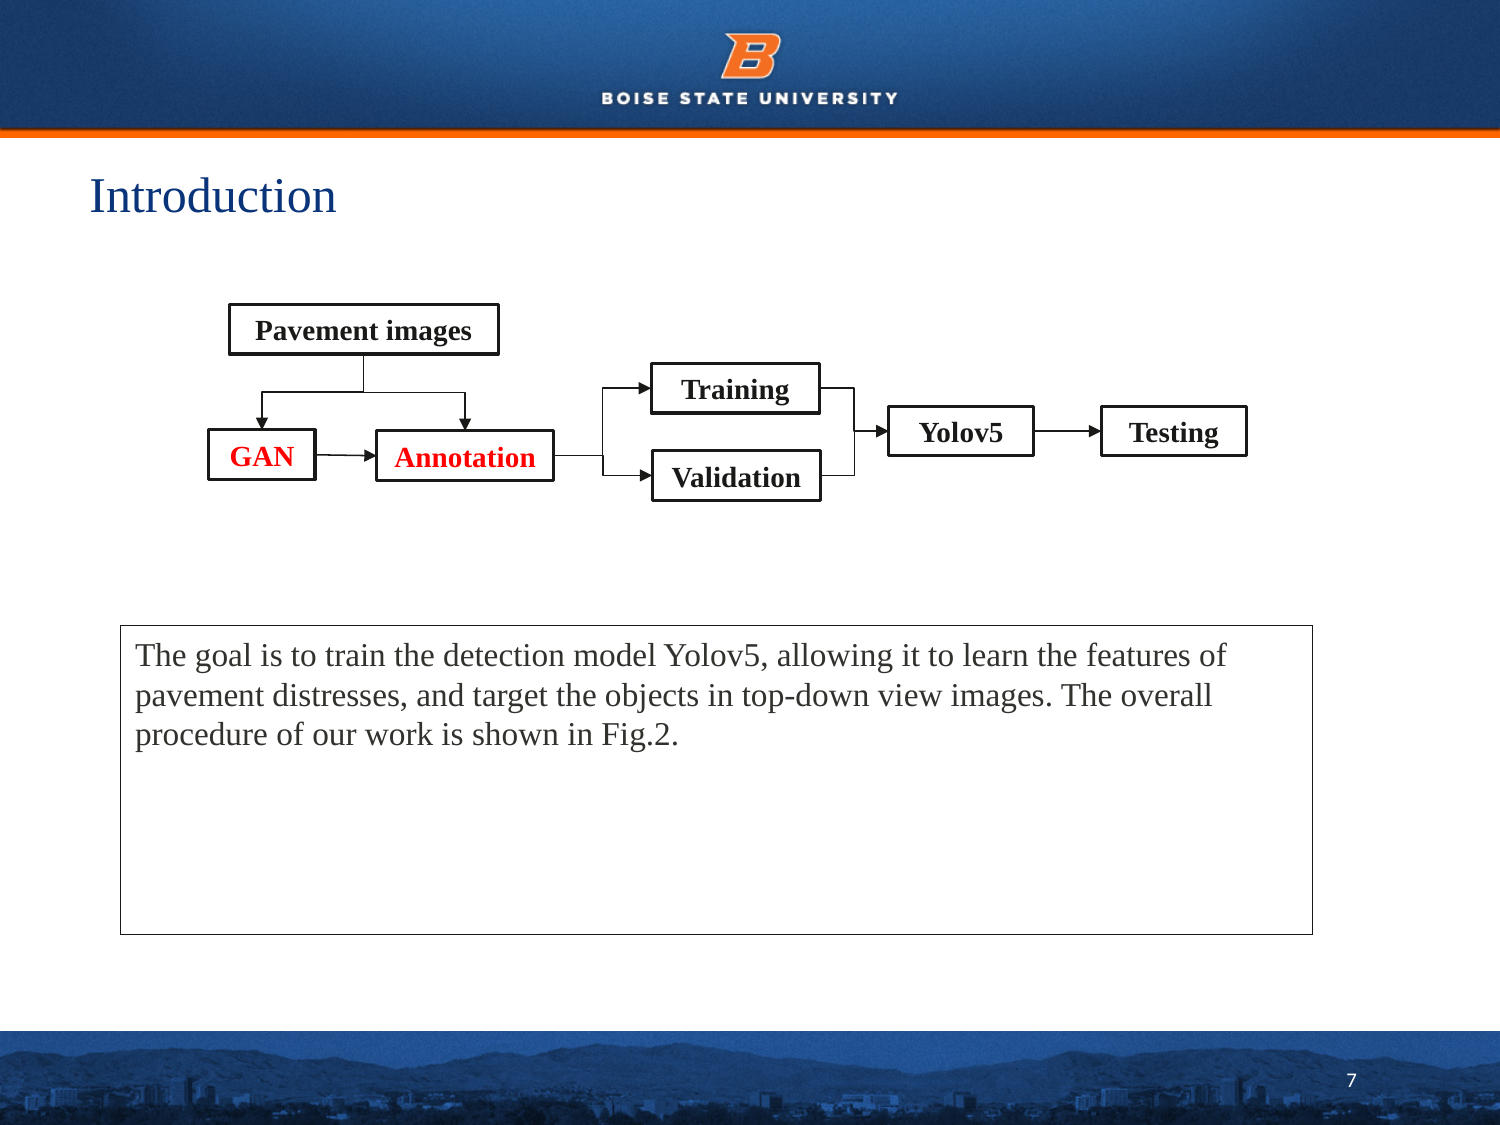

# Introduction
Pavement images
Training
Yolov5
Testing
GAN
Annotation
Validation
The goal is to train the detection model Yolov5, allowing it to learn the features of pavement distresses, and target the objects in top-down view images. The overall procedure of our work is shown in Fig.2.